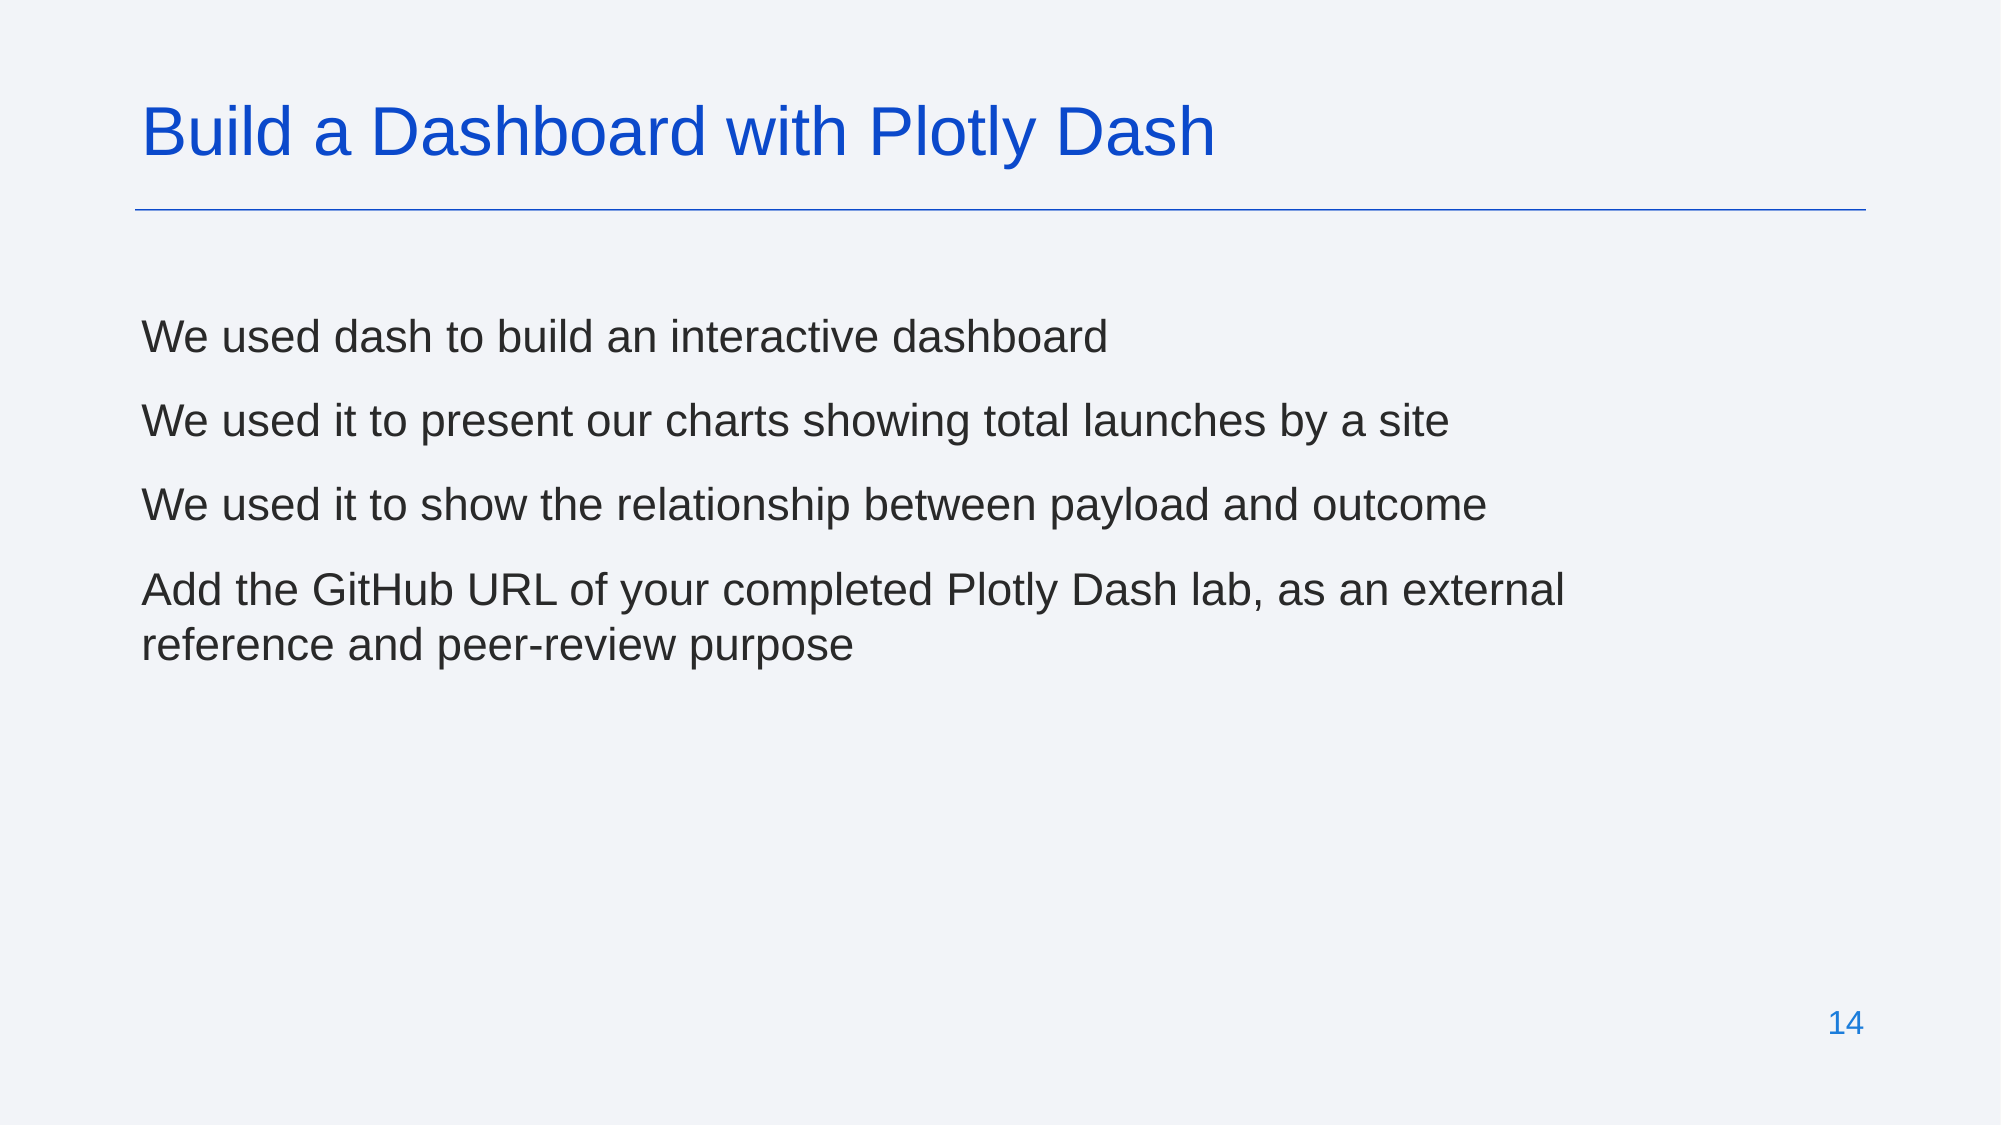

Build a Dashboard with Plotly Dash
We used dash to build an interactive dashboard
We used it to present our charts showing total launches by a site
We used it to show the relationship between payload and outcome
Add the GitHub URL of your completed Plotly Dash lab, as an external reference and peer-review purpose

14